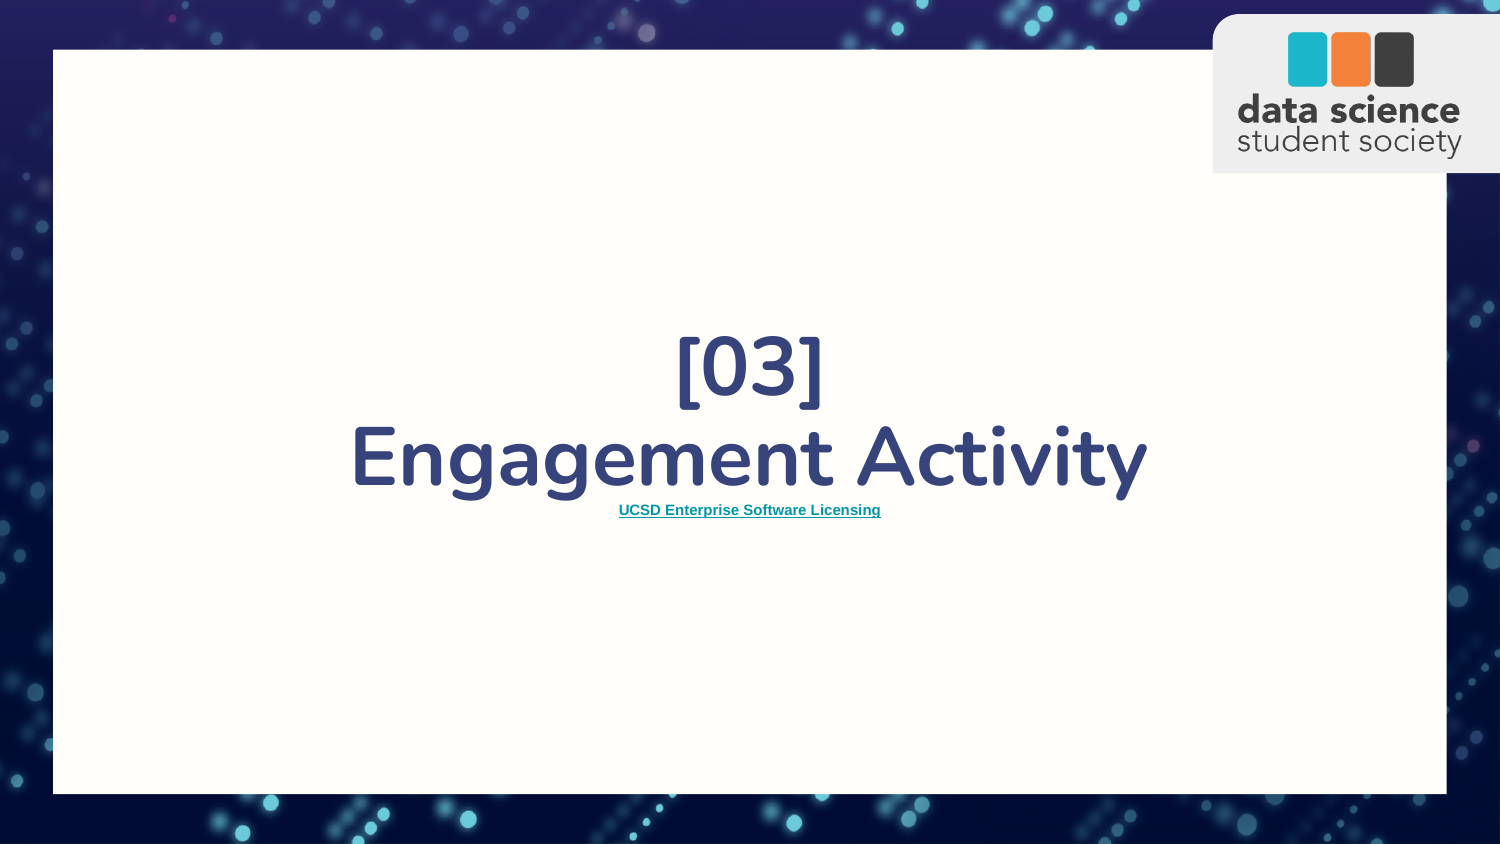

# [03] Engagement Activity UCSD Enterprise Software Licensing